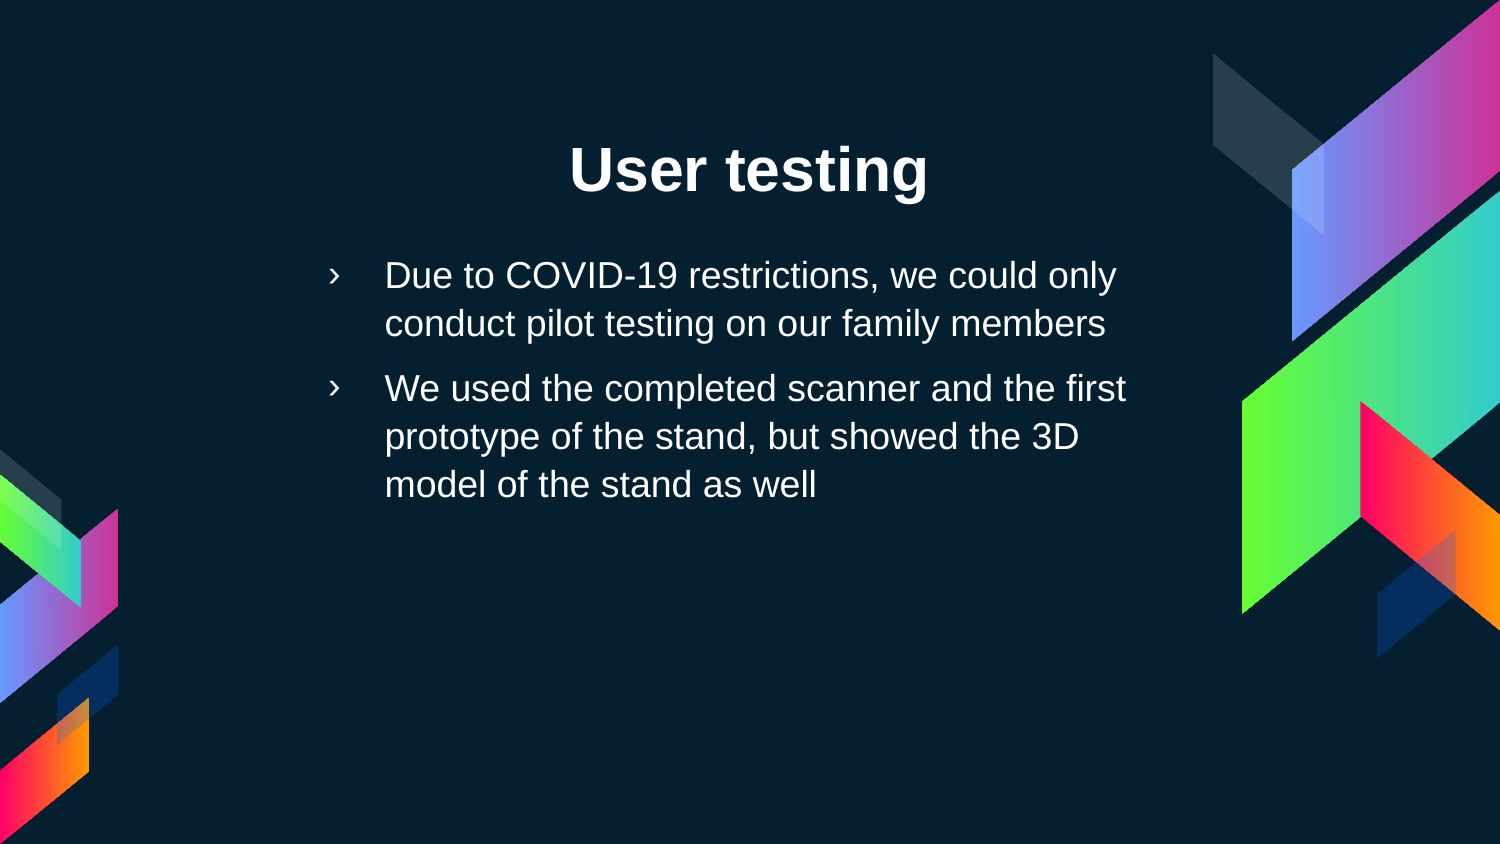

# User testing
Due to COVID-19 restrictions, we could only conduct pilot testing on our family members
We used the completed scanner and the first prototype of the stand, but showed the 3D model of the stand as well